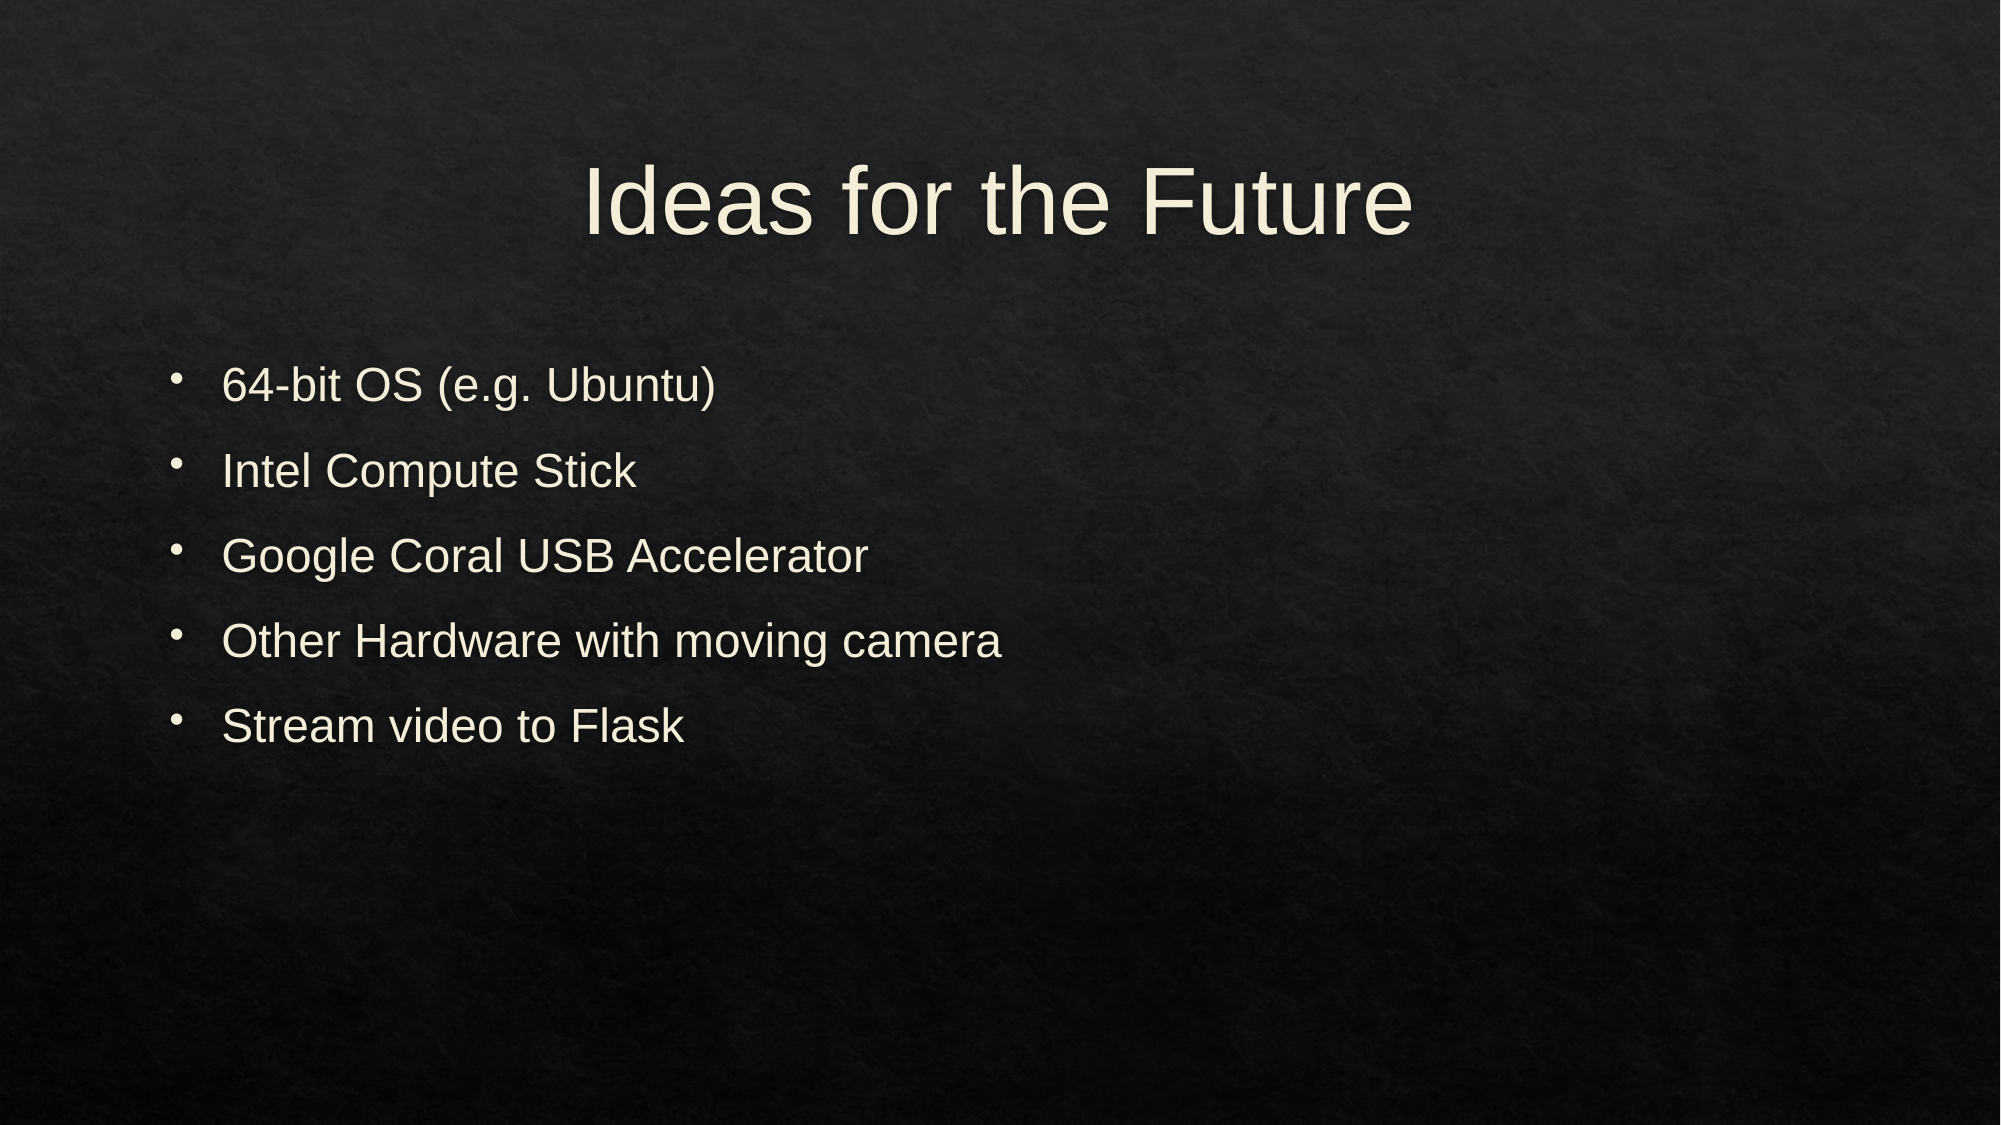

# Ideas for the Future
64-bit OS (e.g. Ubuntu)
Intel Compute Stick
Google Coral USB Accelerator
Other Hardware with moving camera
Stream video to Flask